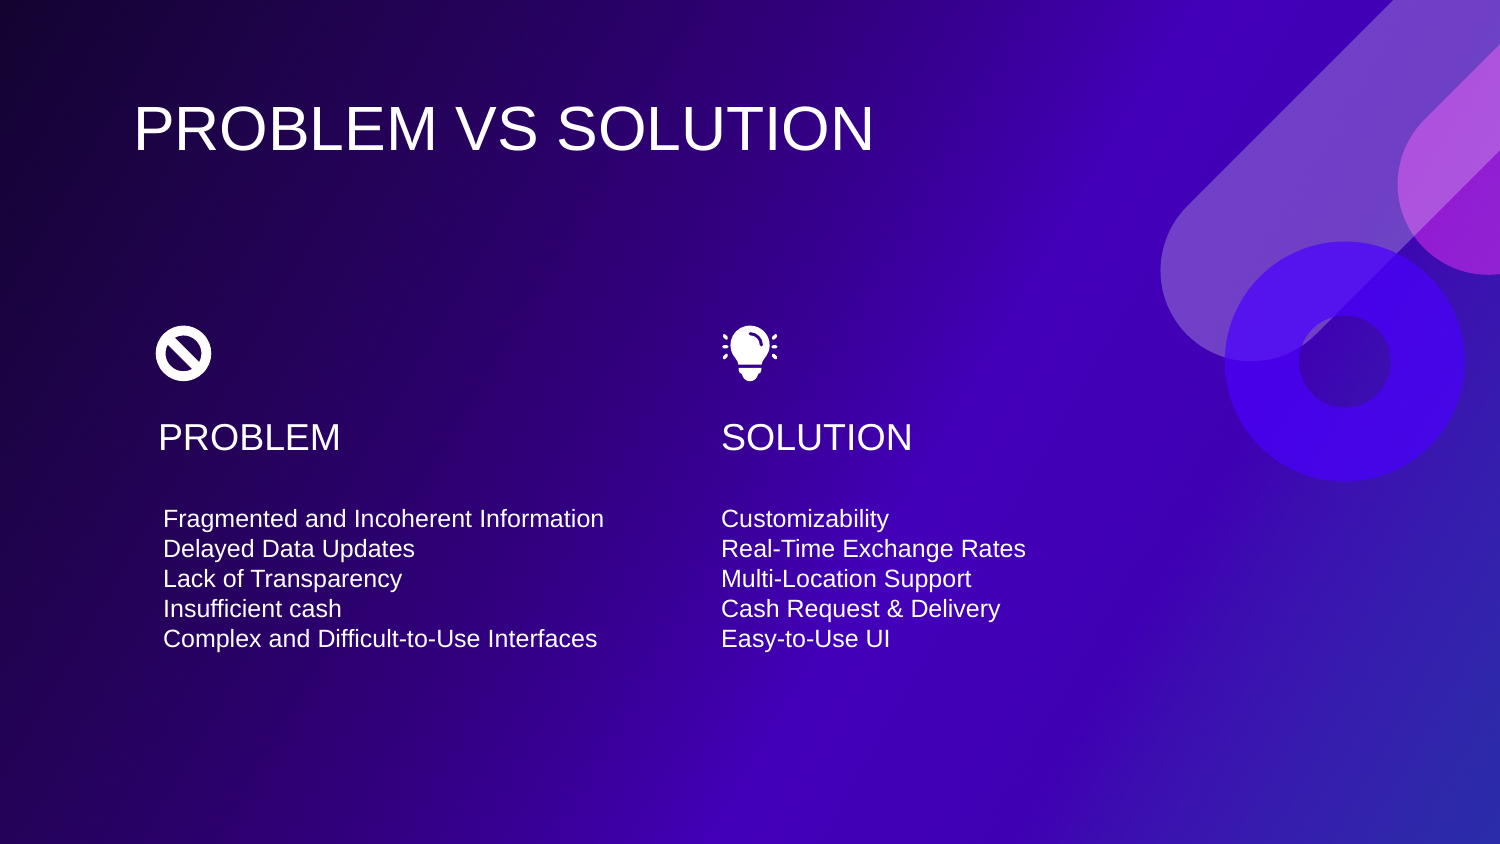

# PROBLEM VS SOLUTION

PROBLEM
SOLUTION
	Fragmented and Incoherent Information
	Delayed Data Updates
	Lack of Transparency
	Insufficient cash
	Complex and Difficult-to-Use Interfaces
Customizability
Real-Time Exchange Rates
Multi-Location Support
Cash Request & Delivery
Easy-to-Use UI